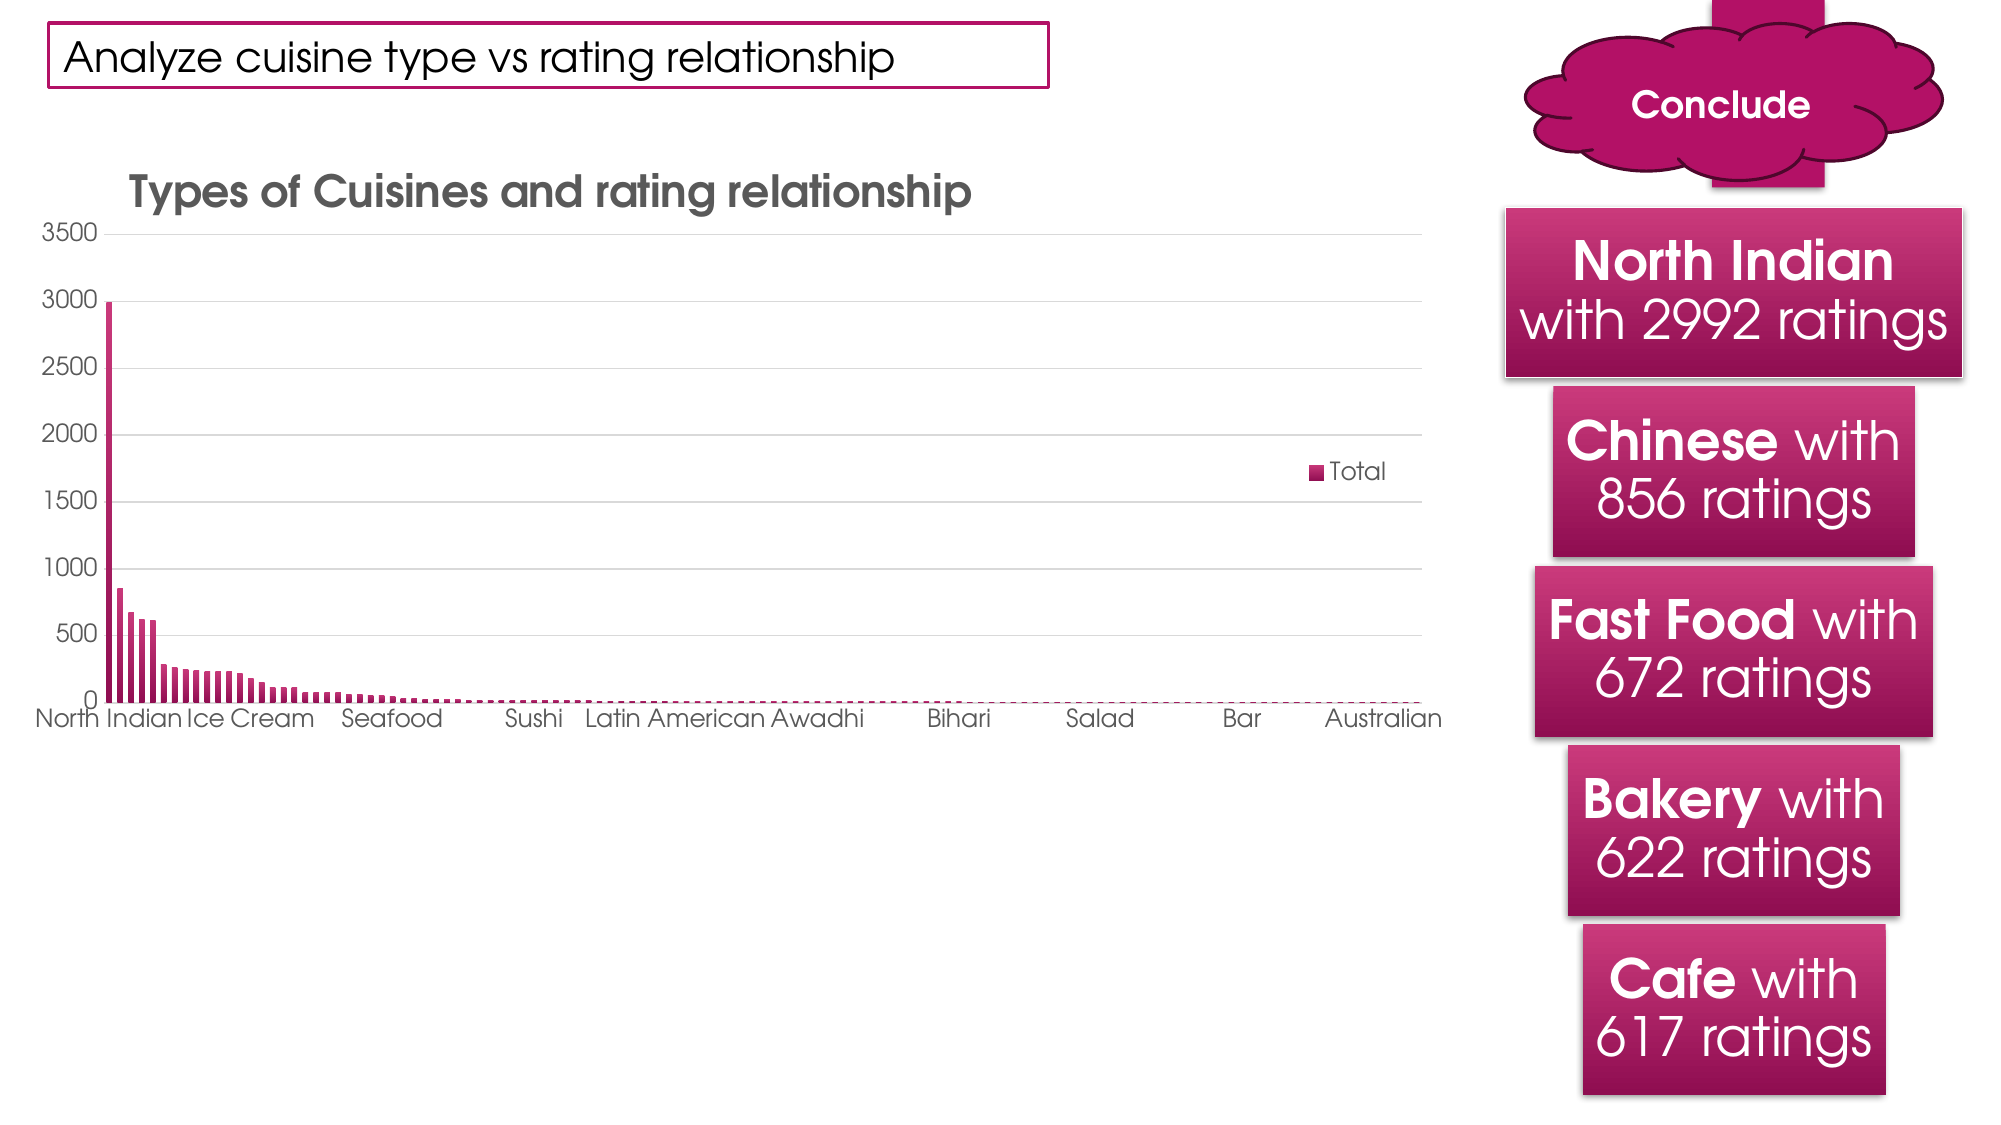

Analyze cuisine type vs rating relationship

Conclude

### Chart: Types of Cuisines and rating relationship

| Category | Total |
|---|---|
| North Indian | 2992.0 |
| Chinese | 856.0 |
| Fast Food | 672.0 |
| Bakery | 622.0 |
| Cafe | 617.0 |
| American | 281.0 |
| South Indian | 262.0 |
| Mithai | 246.0 |
| Street Food | 236.0 |
| Continental | 235.0 |
| Italian | 234.0 |
| Pizza | 232.0 |
| Mughlai | 215.0 |
| Ice Cream | 178.0 |
| Desserts | 150.0 |
| Burger | 116.0 |
| Biryani | 112.0 |
| Raw Meats | 110.0 |
| Beverages | 79.0 |
| Finger Food | 78.0 |
| Asian | 77.0 |
| Japanese | 73.0 |
| European | 62.0 |
| Mexican | 62.0 |
| Healthy Food | 56.0 |
| Indian | 51.0 |
| Seafood | 49.0 |
| Thai | 29.0 |
| Mediterranean | 28.0 |
| Lebanese | 25.0 |
| Breakfast | 24.0 |
| Tibetan | 22.0 |
| Brazilian | 22.0 |
| BBQ | 18.0 |
| Bengali | 18.0 |
| Tea | 17.0 |
| French | 14.0 |
| Modern Indian | 14.0 |
| Kerala | 14.0 |
| Sushi | 13.0 |
| International | 13.0 |
| Kashmiri | 13.0 |
| Steak | 13.0 |
| British | 12.0 |
| Juices | 12.0 |
| Hyderabadi | 10.0 |
| Goan | 10.0 |
| Kebab | 10.0 |
| Bar Food | 9.0 |
| Korean | 9.0 |
| Coffee and Tea | 9.0 |
| Pakistani | 8.0 |
| Latin American | 7.0 |
| Gujarati | 7.0 |
| Afghani | 7.0 |
| Turkish | 7.0 |
| Malaysian | 6.0 |
| Southern | 6.0 |
| Filipino | 6.0 |
| Naga | 6.0 |
| Greek | 6.0 |
| Lucknowi | 6.0 |
| Rajasthani | 6.0 |
| Maharashtrian | 6.0 |
| Parsi | 6.0 |
| Awadhi | 5.0 |
| Sandwich | 5.0 |
| Portuguese | 5.0 |
| Arabian | 5.0 |
| North Eastern | 5.0 |
| Hawaiian | 5.0 |
| German | 4.0 |
| Nepalese | 4.0 |
| Restaurant Cafe | 4.0 |
| Caribbean | 4.0 |
| Spanish | 4.0 |
| Contemporary | 4.0 |
| Burmese | 4.0 |
| Bihari | 4.0 |
| Middle Eastern | 3.0 |
| Vietnamese | 3.0 |
| Sunda | 3.0 |
| Assamese | 3.0 |
| Modern Australian | 3.0 |
| World Cuisine | 3.0 |
| Andhra | 3.0 |
| African | 2.0 |
| Grill | 2.0 |
| Taiwanese | 2.0 |
| Drinks Only | 2.0 |
| Western | 2.0 |
| Salad | 2.0 |
| Oriya | 2.0 |
| New American | 2.0 |
| Tapas | 2.0 |
| Asian Fusion | 2.0 |
| Singaporean | 2.0 |
| South American | 2.0 |
| Tex-Mex | 1.0 |
| Gourmet Fast Food | 1.0 |
| Turkish Pizza | 1.0 |
| Argentine | 1.0 |
| Peruvian | 1.0 |
| Pub Food | 1.0 |
| Bar | 1.0 |
| Cuisine Varies | 1.0 |
| Cajun | 1.0 |
| Persian | 1.0 |
| Irish | 1.0 |
| Peranakan | 1.0 |
| Kiwi | 1.0 |
| Ramen | 1.0 |
| Malwani | 1.0 |
| Sri Lankan | 1.0 |
| Indonesian | 1.0 |
| Charcoal Grill | 1.0 |
| Scottish | 1.0 |
| Australian | 1.0 |
| Patisserie | 1.0 |
| Cuban | 1.0 |
| Confectionery | 1.0 |
North Indian with 2992 ratings
Chinese with 856 ratings
Fast Food with 672 ratings
Bakery with 622 ratings
Cafe with 617 ratings